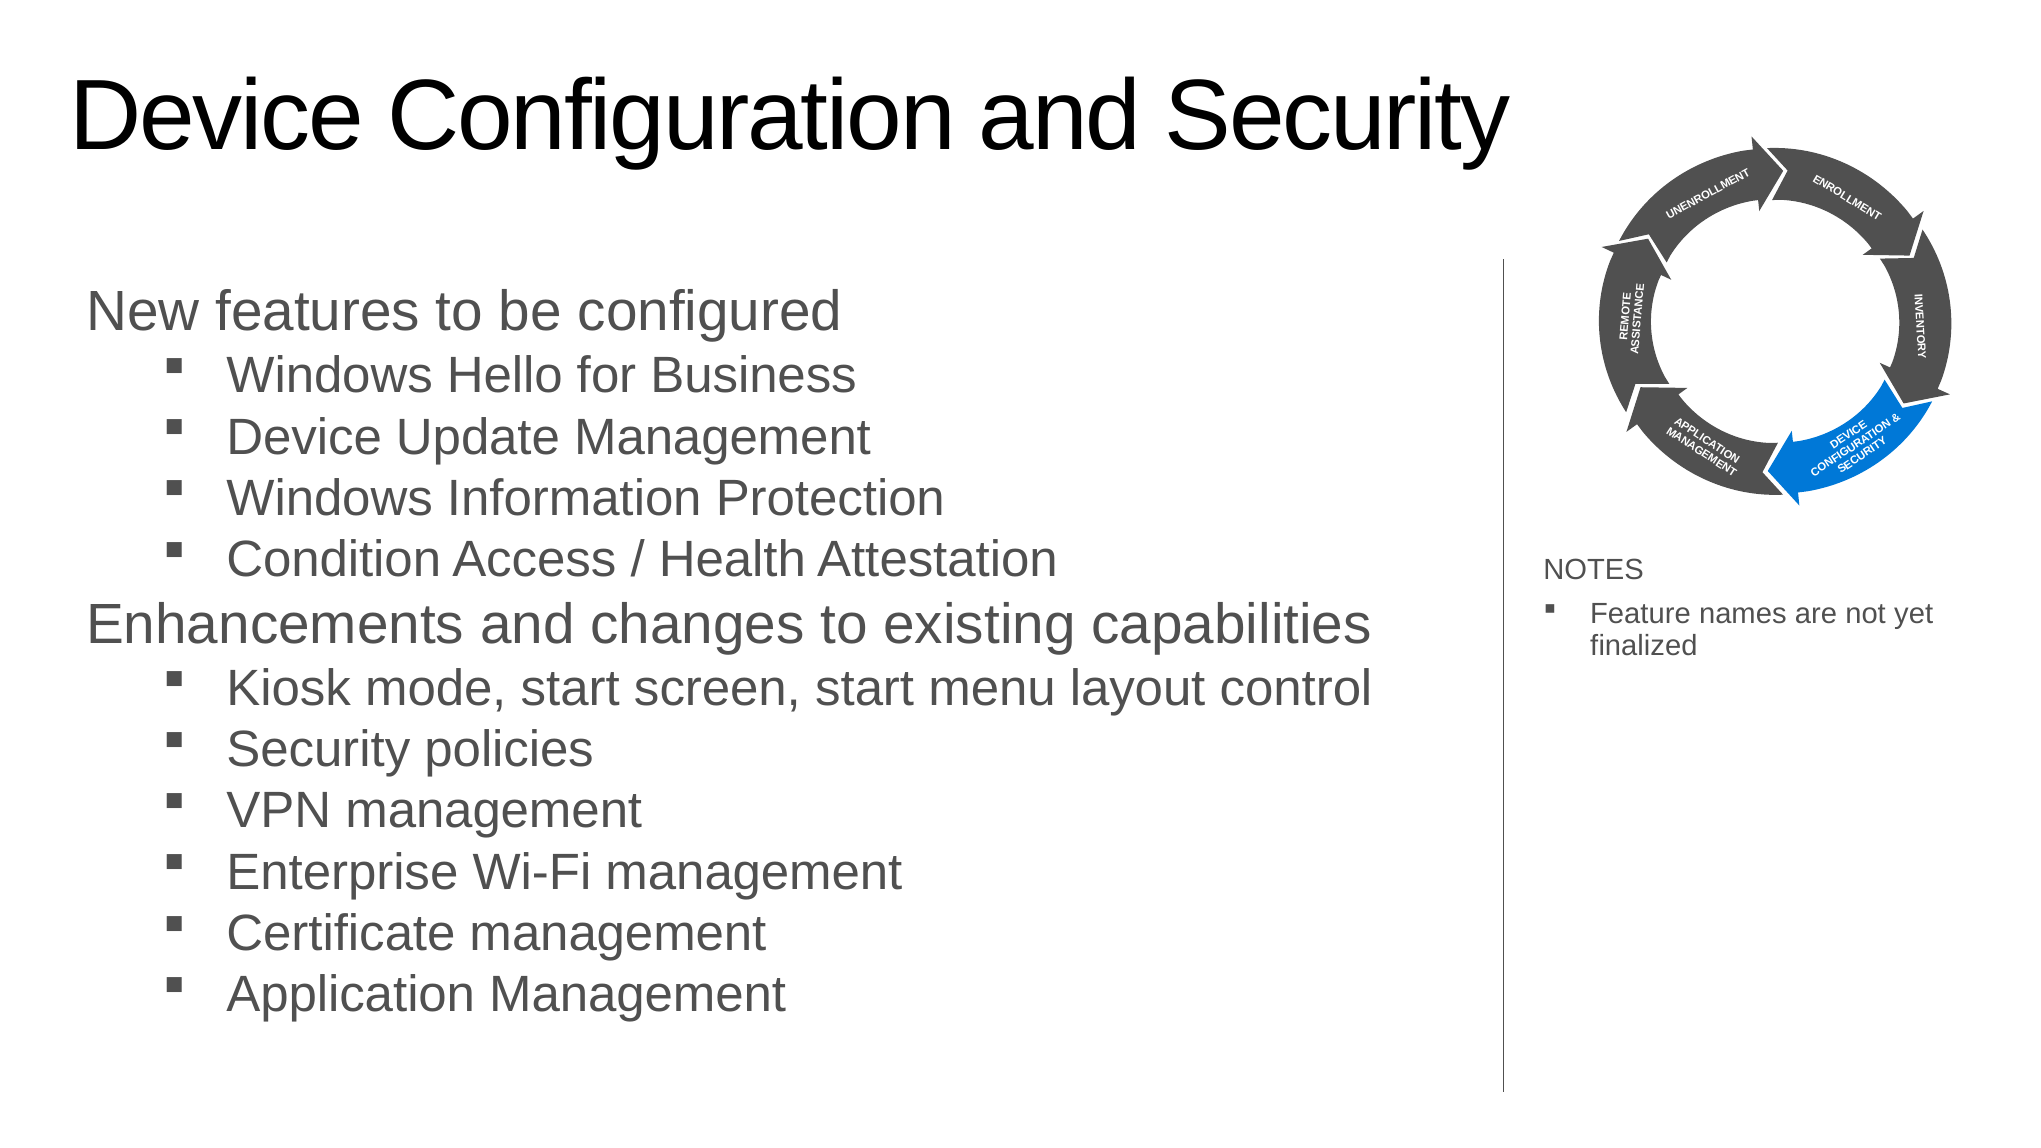

# Device Configuration and Security

ENROLLMENT
UNENROLLMENT
INVENTORY
REMOTE ASSISTANCE
DEVICE CONFIGURATION & SECURITY
APPLICATION  MANAGEMENT
New features to be configured
Windows Hello for Business
Device Update Management
Windows Information Protection
Condition Access / Health Attestation
Enhancements and changes to existing capabilities
Kiosk mode, start screen, start menu layout control
Security policies
VPN management
Enterprise Wi-Fi management
Certificate management
Application Management

NOTES
Feature names are not yet finalized